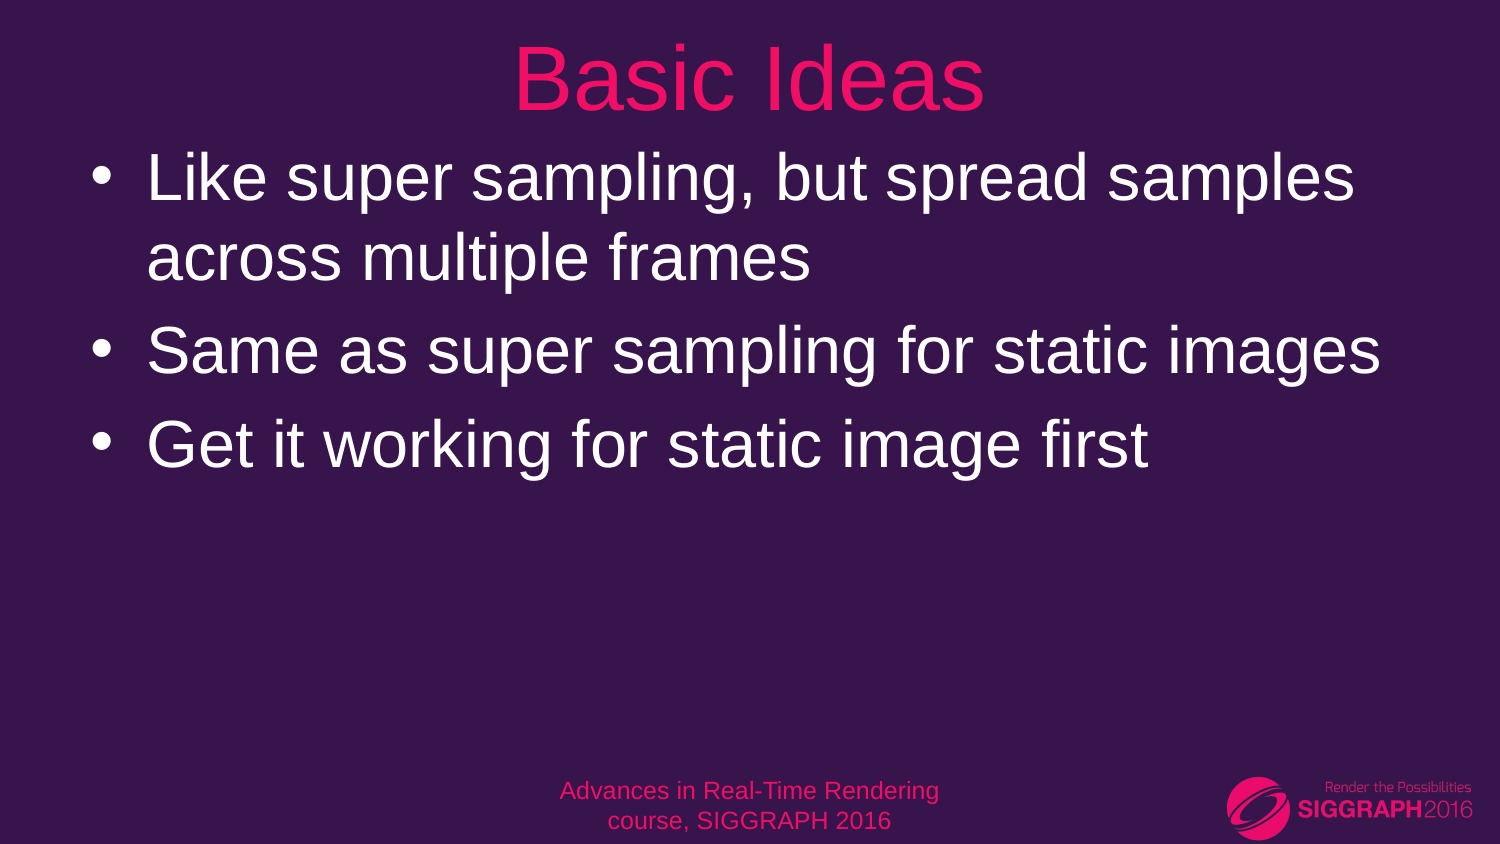

# Basic Ideas
Like super sampling, but spread samples across multiple frames
Same as super sampling for static images
Get it working for static image first
Advances in Real-Time Rendering course, SIGGRAPH 2016